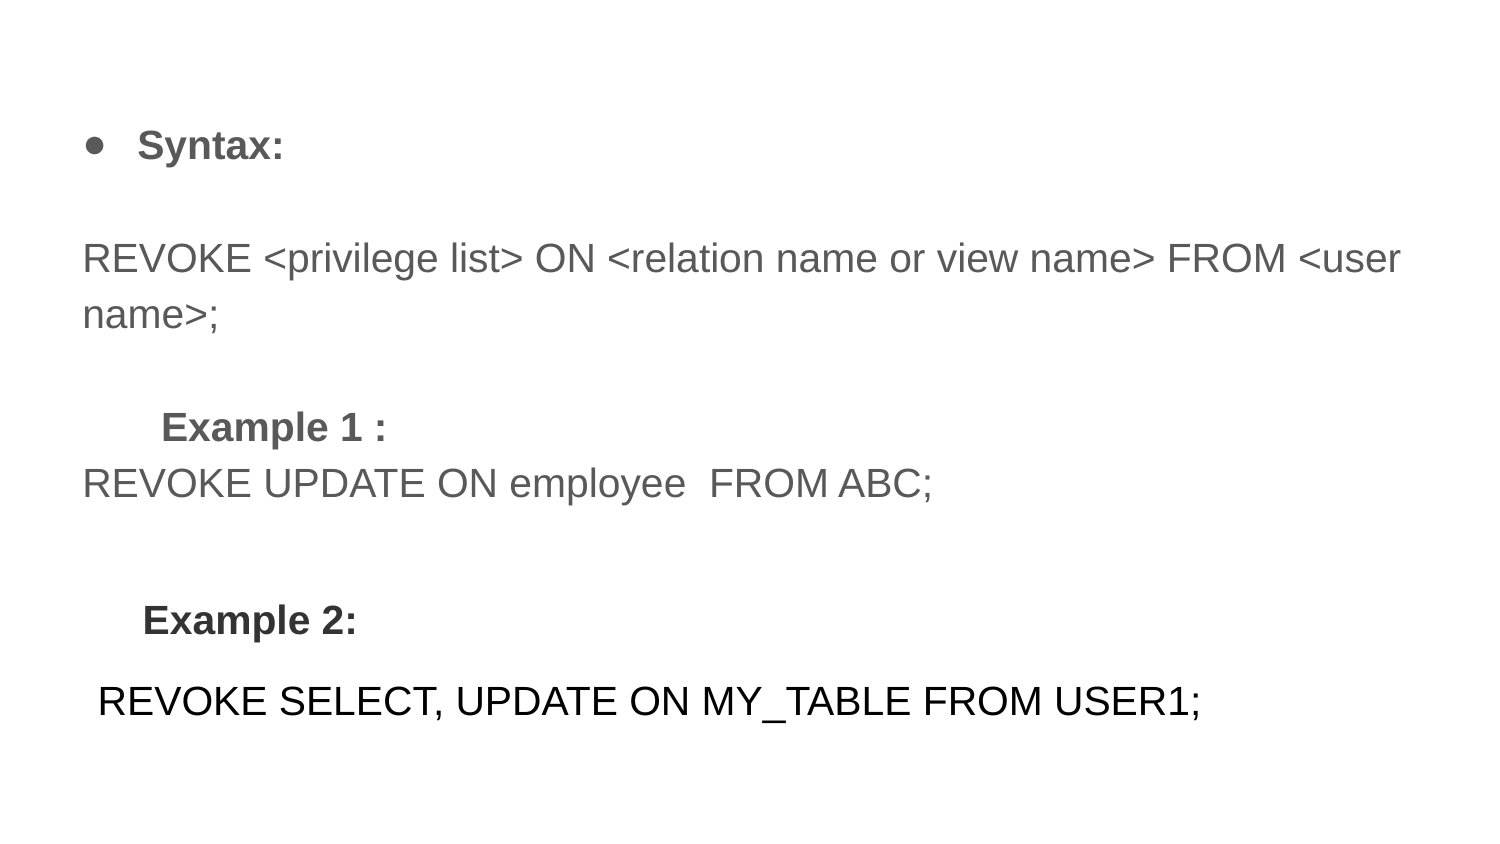

Syntax:
REVOKE <privilege list> ON <relation name or view name> FROM <user name>;
       Example 1 :
REVOKE UPDATE ON employee  FROM ABC;

       Example 2:
   REVOKE SELECT, UPDATE ON MY_TABLE FROM USER1;